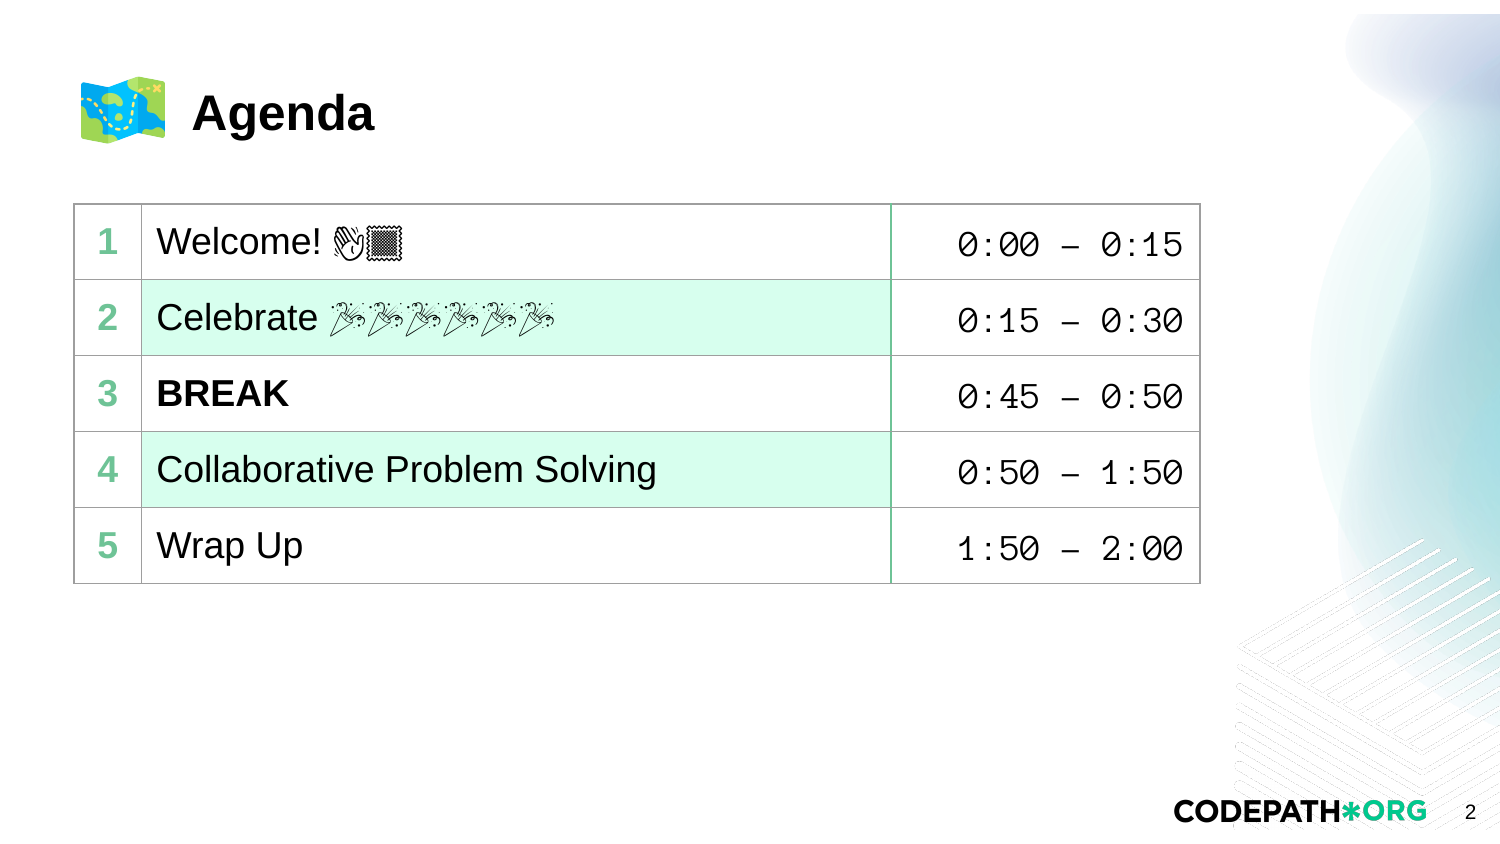

| 1 | Welcome! 👋🏽 | 0:00 - 0:15 |
| --- | --- | --- |
| 2 | Celebrate 🎉🎉🎉🎉🎉🎉 | 0:15 - 0:30 |
| 3 | BREAK | 0:45 - 0:50 |
| 4 | Collaborative Problem Solving | 0:50 - 1:50 |
| 5 | Wrap Up | 1:50 - 2:00 |
2